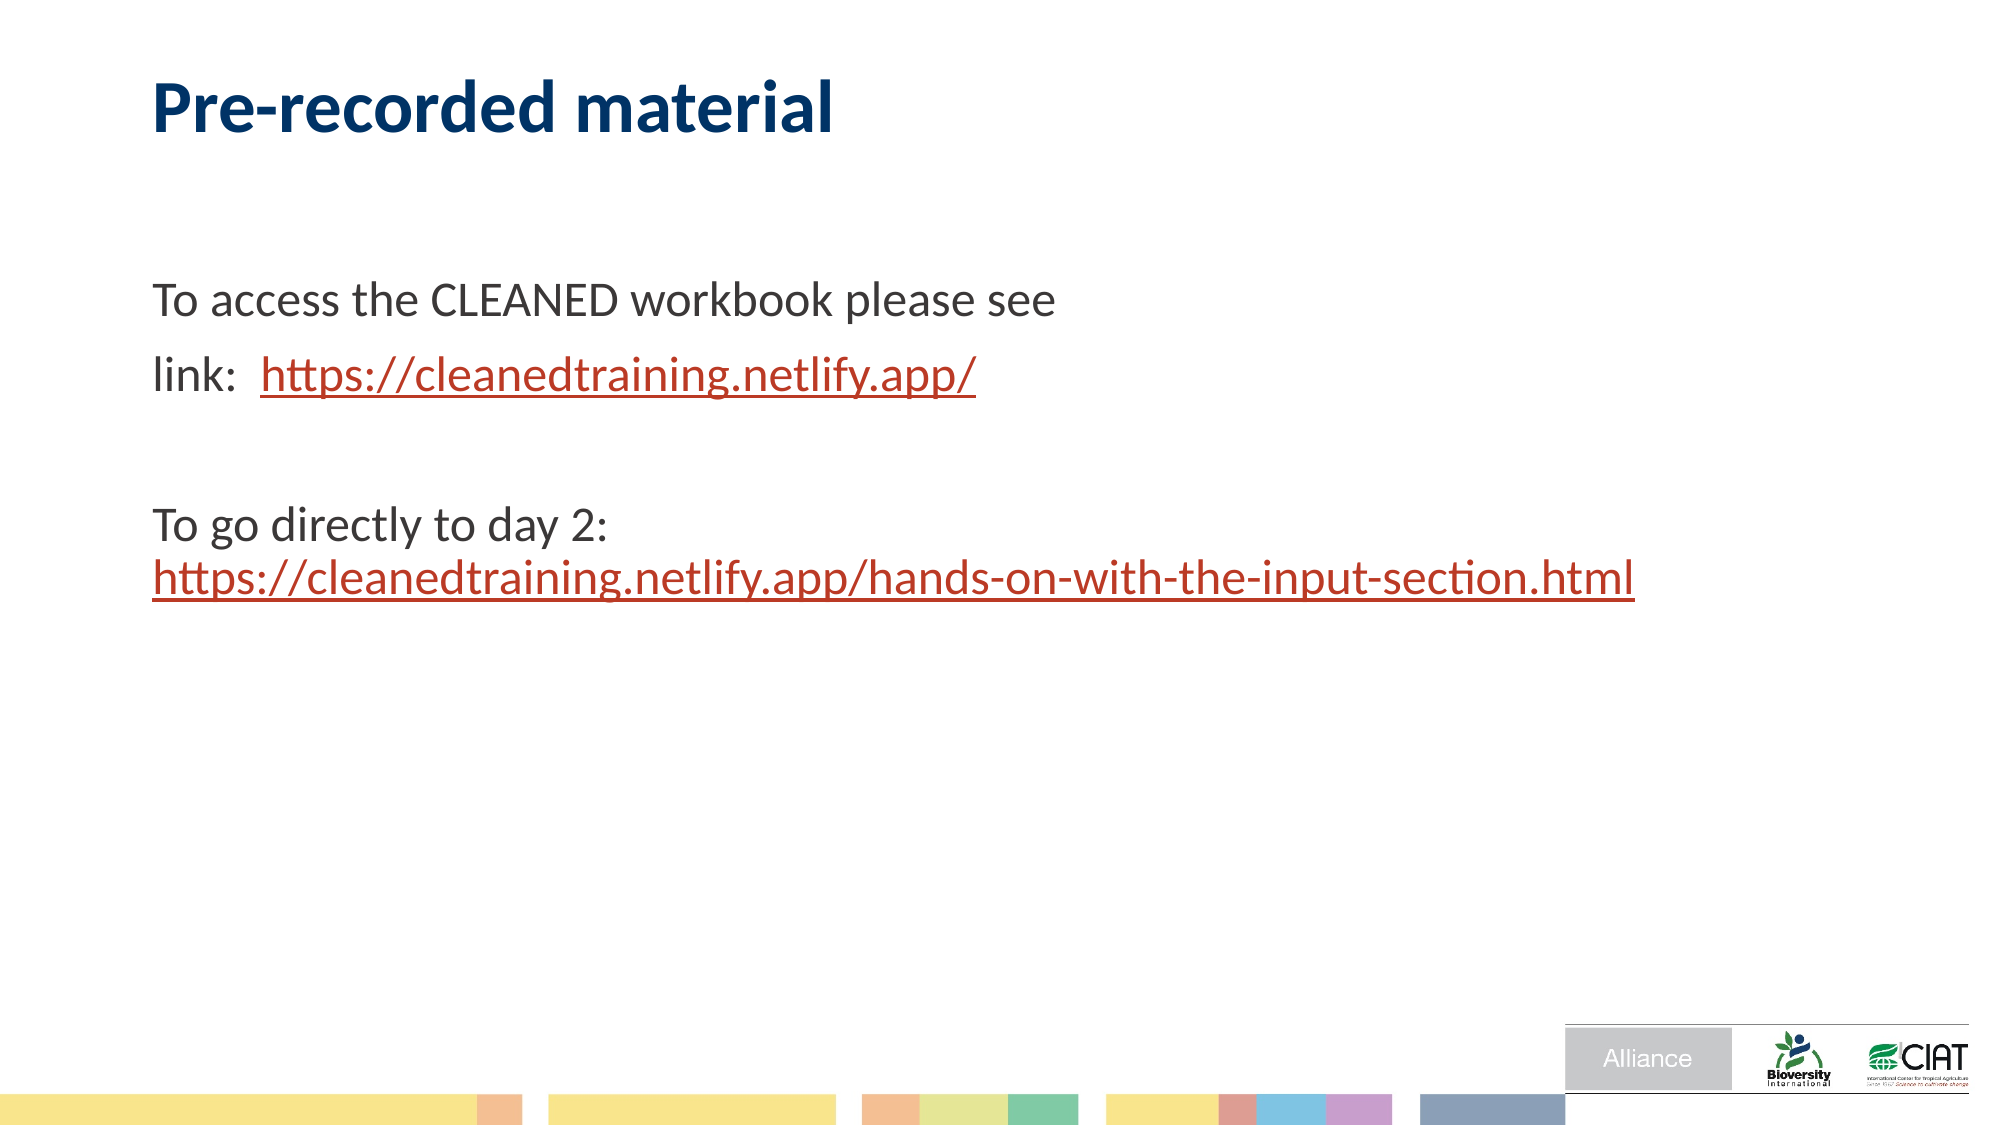

# Pre-recorded material
To access the CLEANED workbook please see
link:  https://cleanedtraining.netlify.app/

To go directly to day 2: https://cleanedtraining.netlify.app/hands-on-with-the-input-section.html